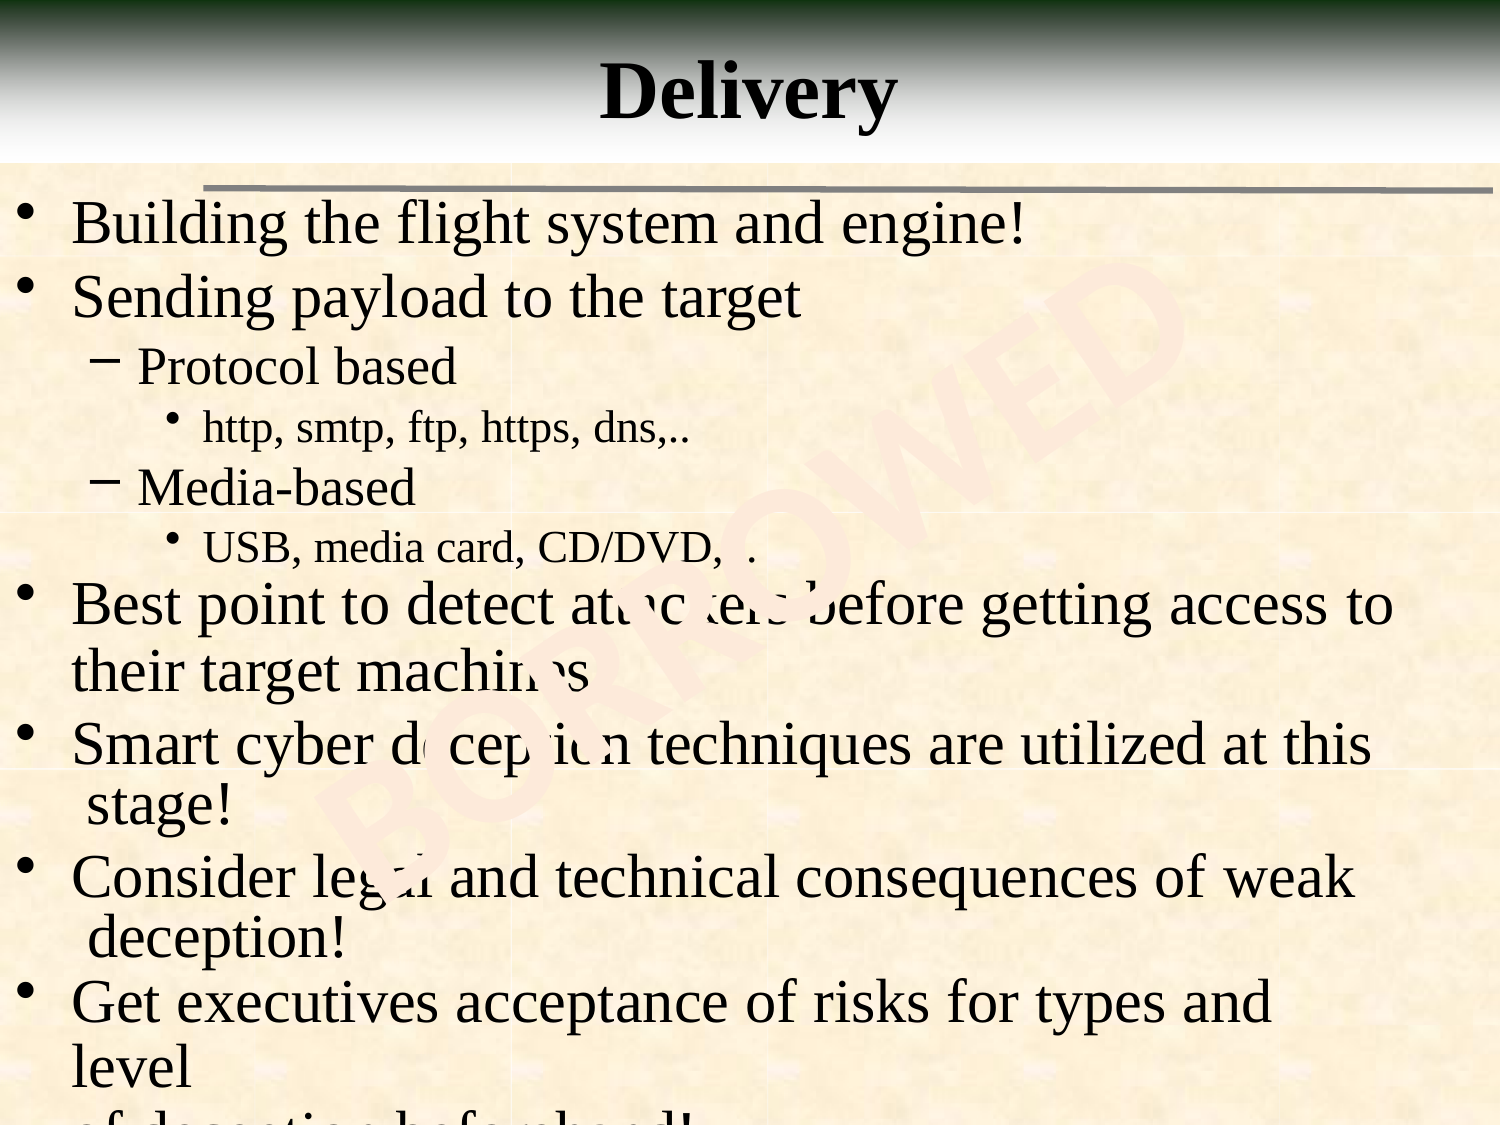

# Delivery
Building the flight system and engine!
Sending payload to the target
Protocol based
http, smtp, ftp, https, dns,..
Media-based
USB, media card, CD/DVD,...
Best point to detect attackers before getting access to
their target machines
Smart cyber deception techniques are utilized at this  stage!
Consider legal and technical consequences of weak  deception!
Get executives acceptance of risks for types and level
of deception beforehand!

BORROWED